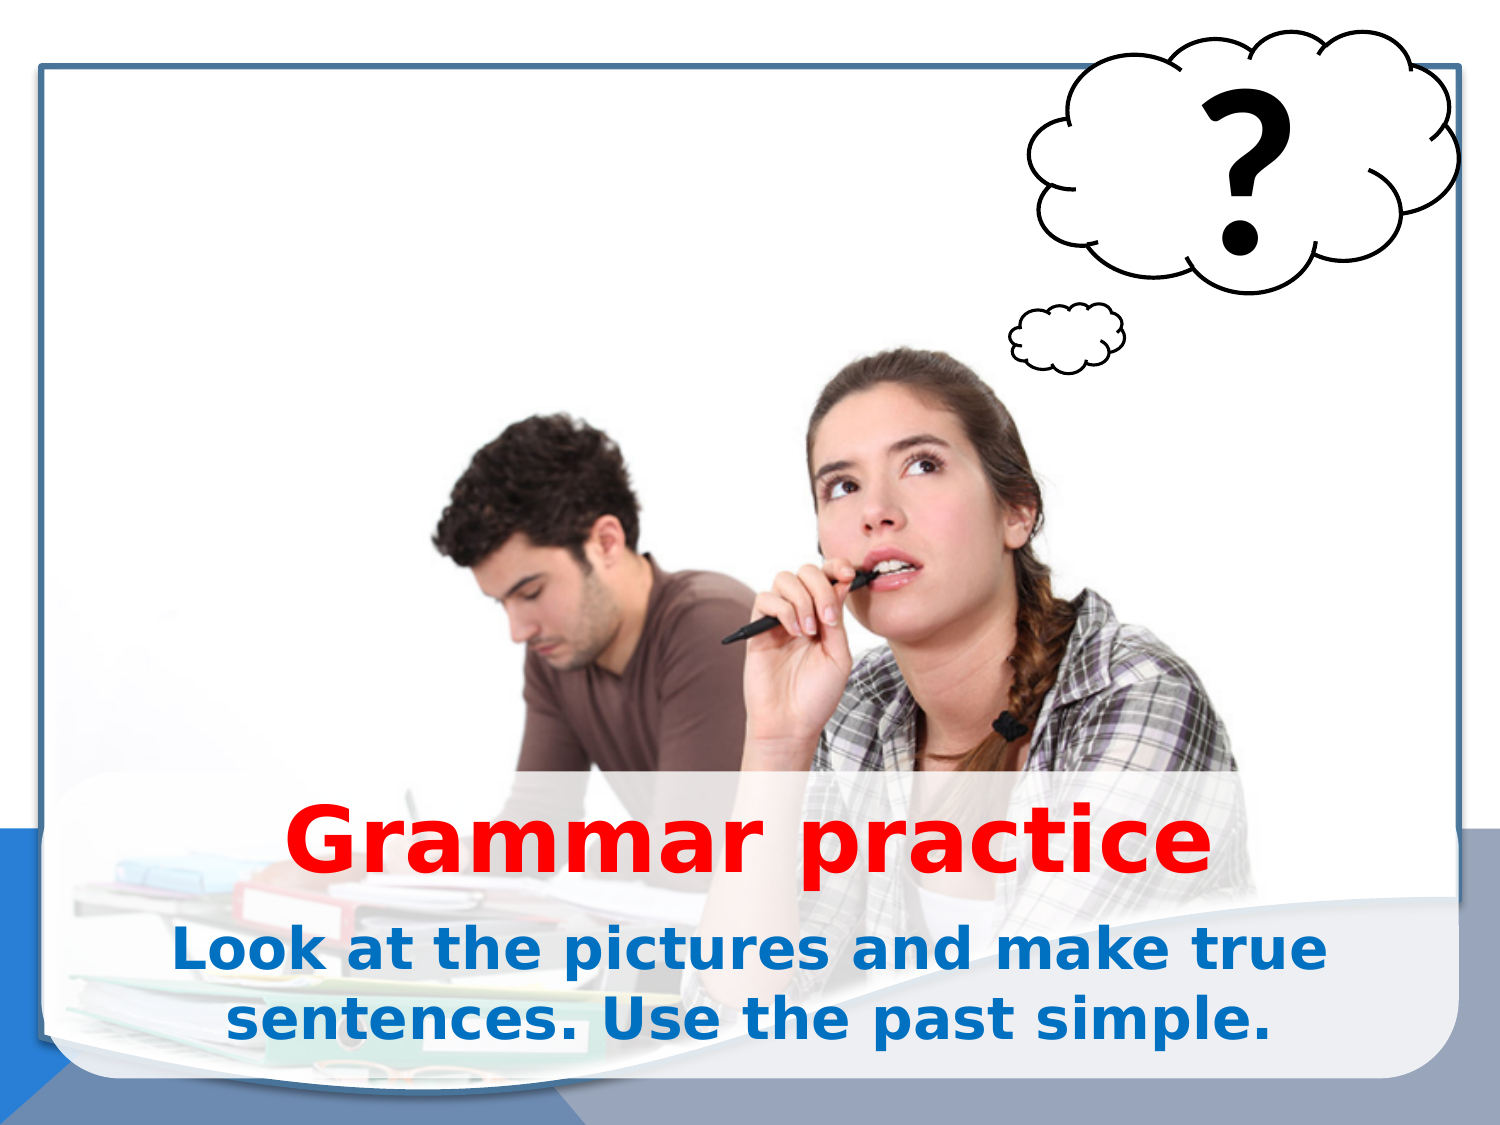

?

Grammar practice

Look at the pictures and make true sentences. Use the past simple.